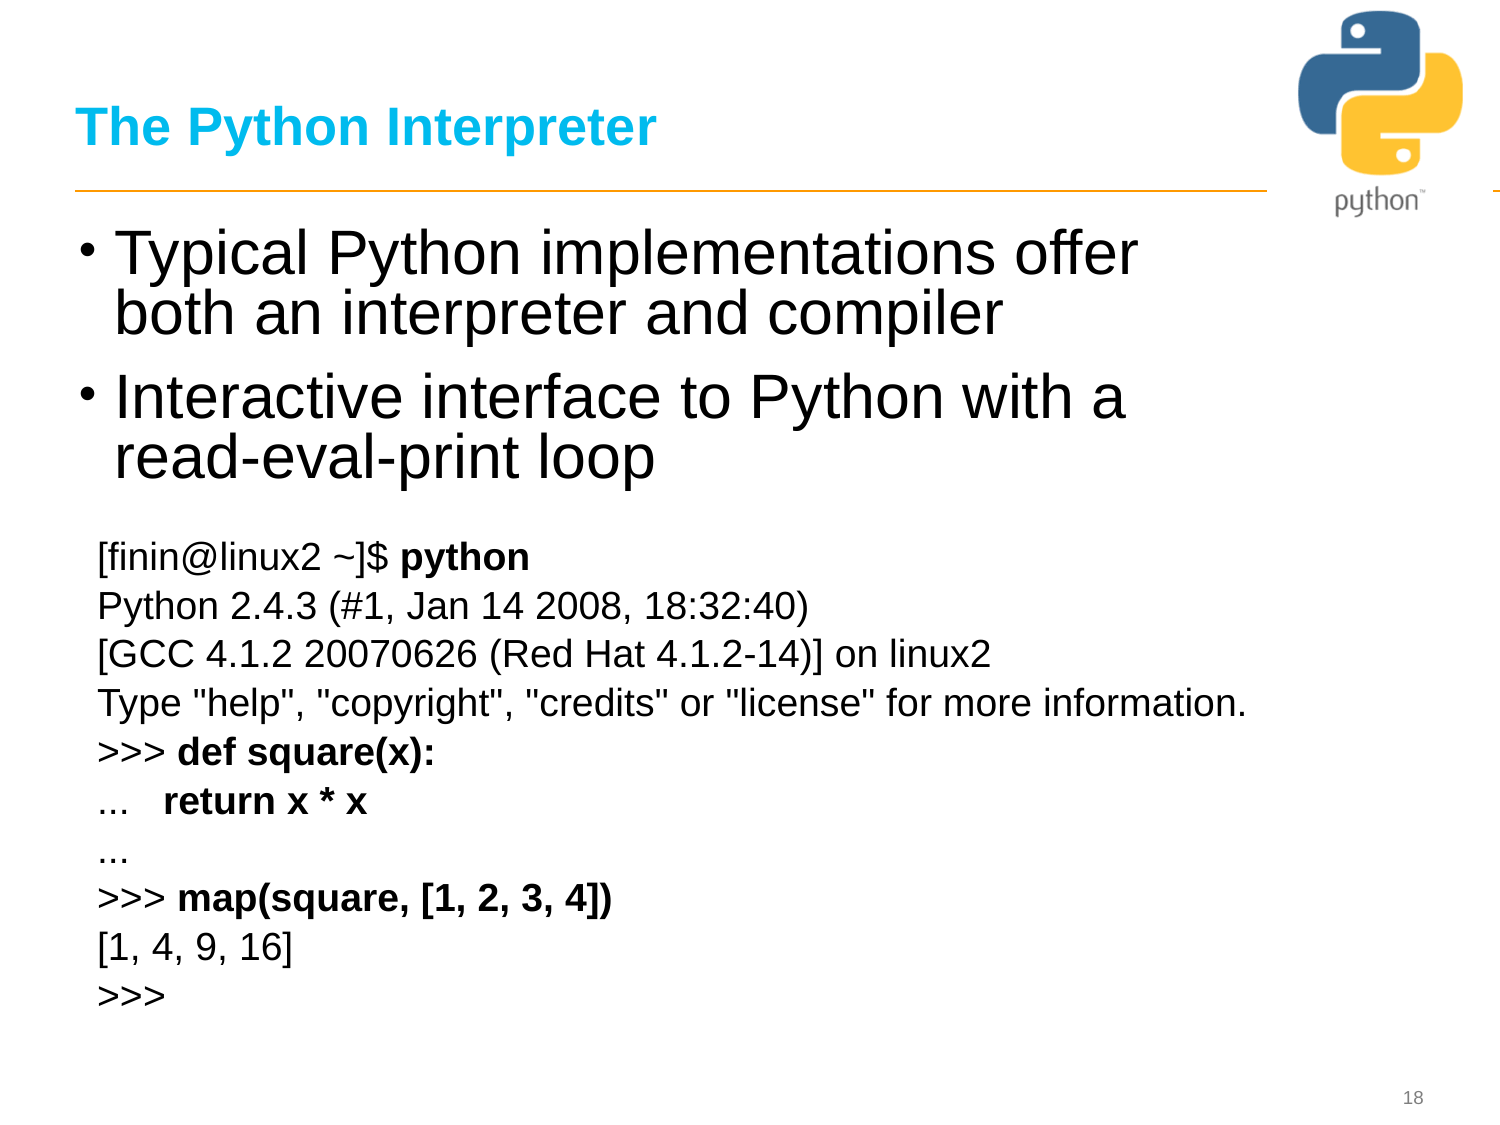

# The Python Interpreter
Typical Python implementations offer
both an interpreter and compiler
Interactive interface to Python with a
read-eval-print loop

[finin@linux2 ~]$ python
Python 2.4.3 (#1, Jan 14 2008, 18:32:40)
[GCC 4.1.2 20070626 (Red Hat 4.1.2-14)] on linux2
Type "help", "copyright", "credits" or "license" for more information.
>>> def square(x):
...   return x * x
...
>>> map(square, [1, 2, 3, 4])
[1, 4, 9, 16]
>>>